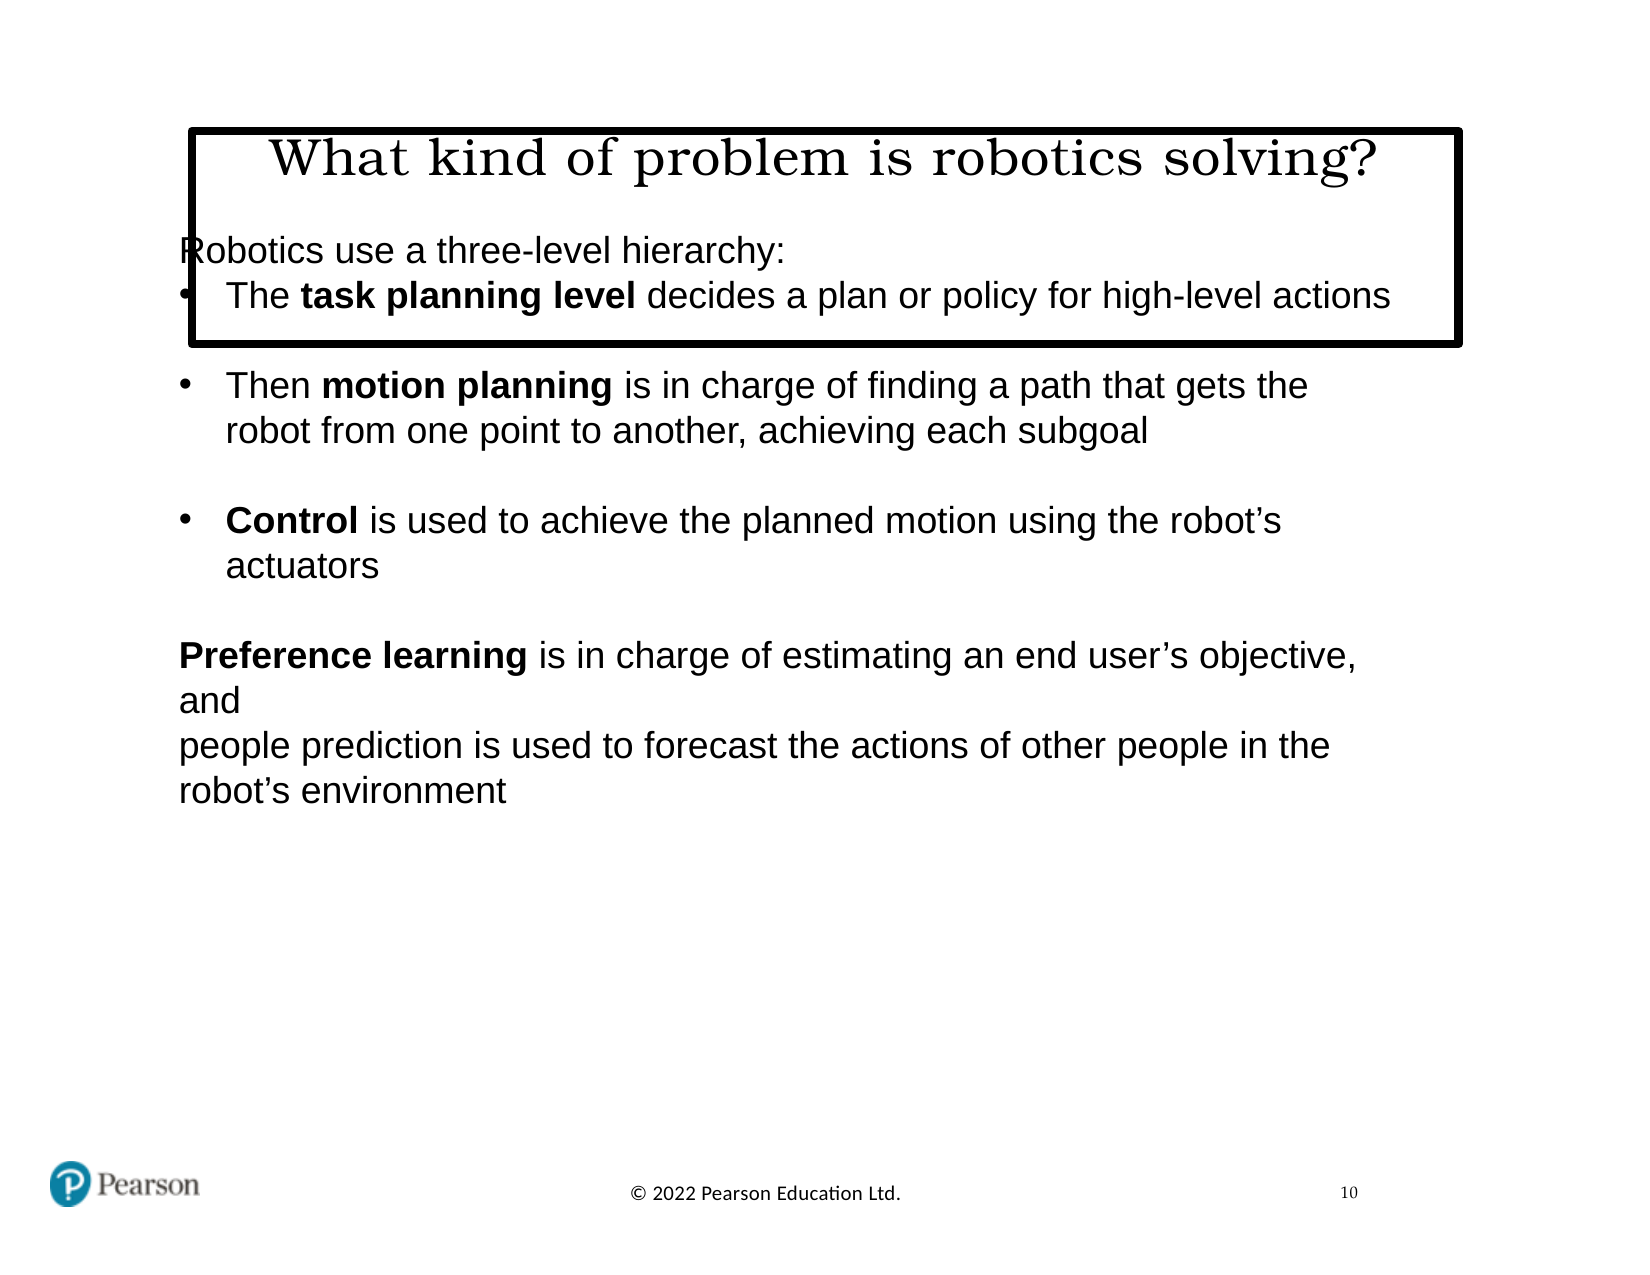

# What kind of problem is robotics solving?
Robotics use a three-level hierarchy:
The task planning level decides a plan or policy for high-level actions

Then motion planning is in charge of finding a path that gets the robot from one point to another, achieving each subgoal

Control is used to achieve the planned motion using the robot’s actuators

Preference learning is in charge of estimating an end user’s objective, and
people prediction is used to forecast the actions of other people in the robot’s environment
10